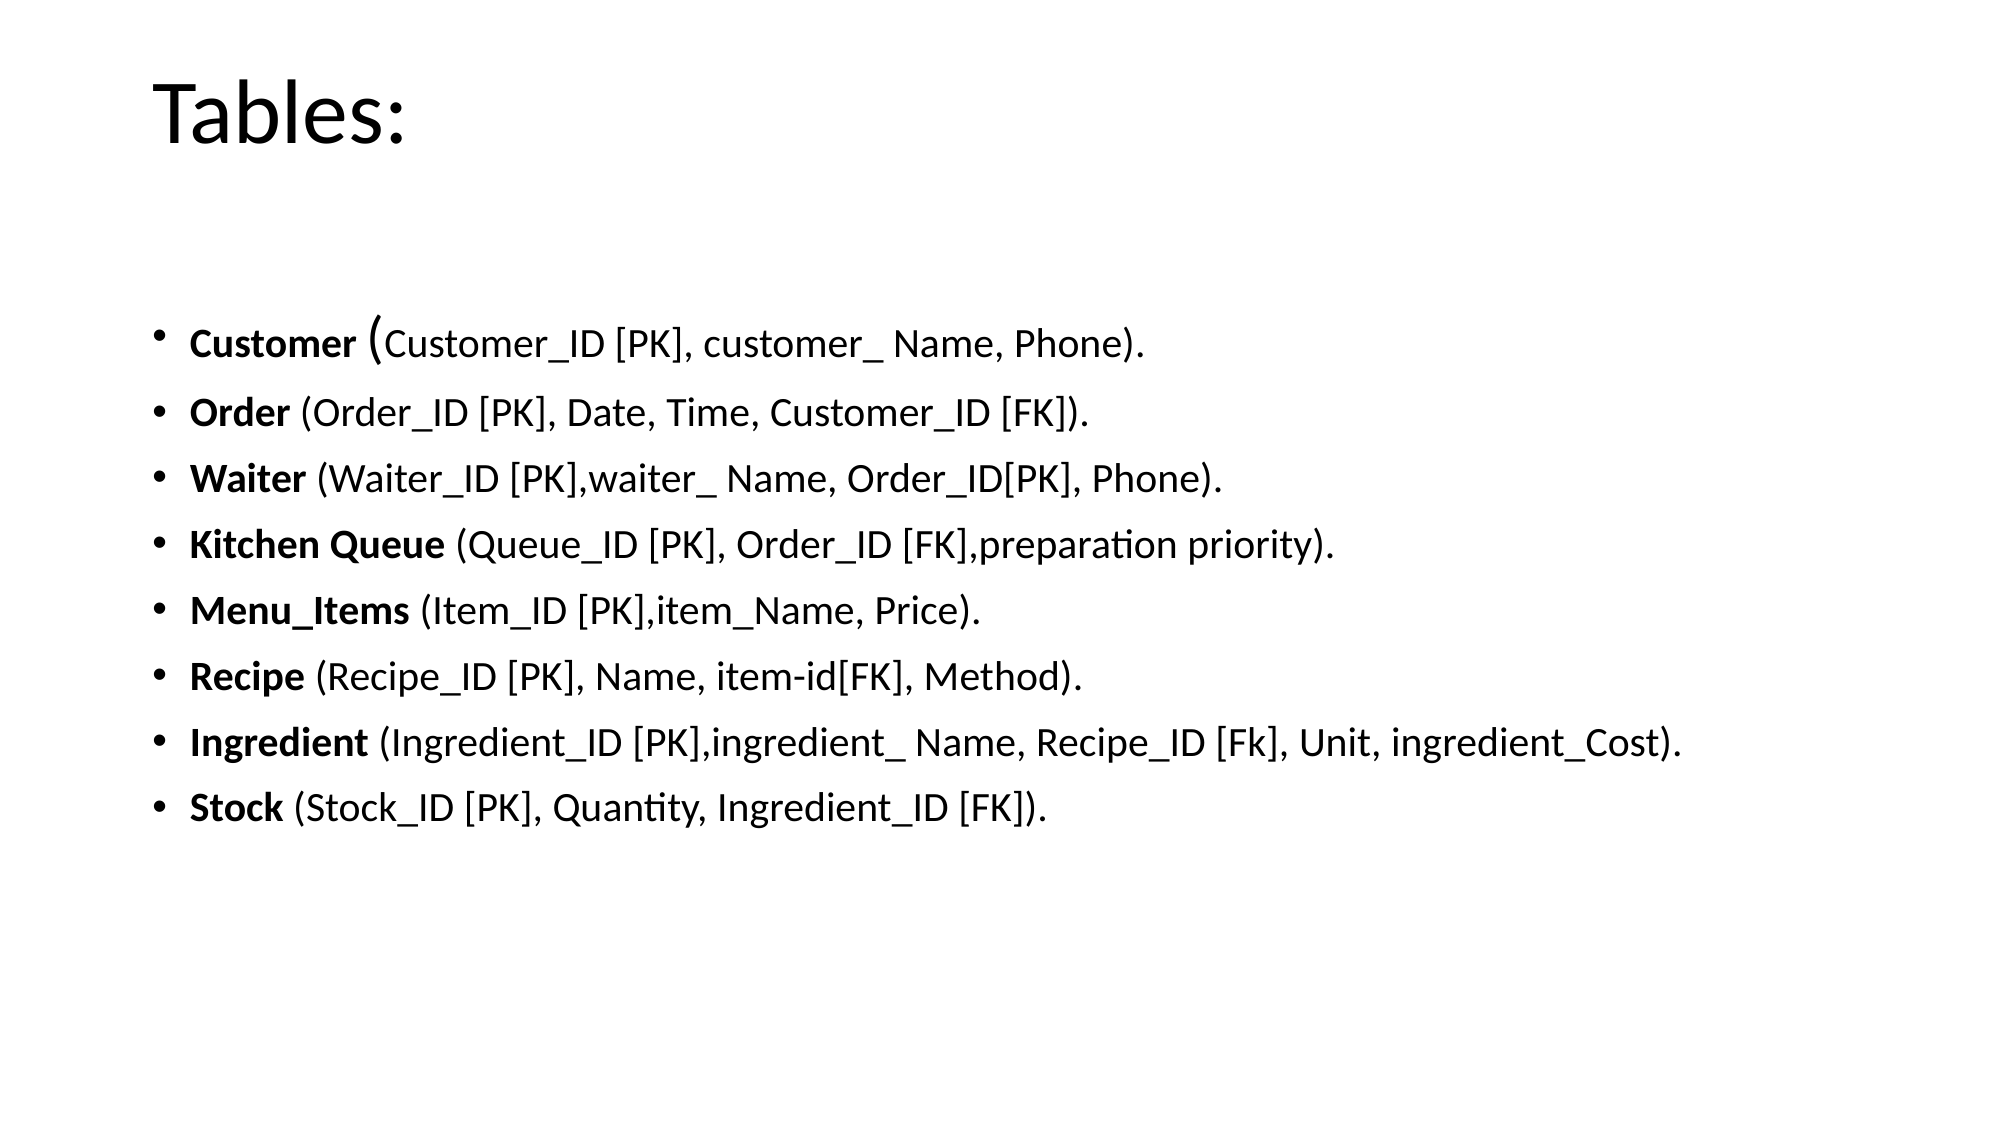

# Tables:
Customer (Customer_ID [PK], customer_ Name, Phone).
Order (Order_ID [PK], Date, Time, Customer_ID [FK]).
Waiter (Waiter_ID [PK],waiter_ Name, Order_ID[PK], Phone).
Kitchen Queue (Queue_ID [PK], Order_ID [FK],preparation priority).
Menu_Items (Item_ID [PK],item_Name, Price).
Recipe (Recipe_ID [PK], Name, item-id[FK], Method).
Ingredient (Ingredient_ID [PK],ingredient_ Name, Recipe_ID [Fk], Unit, ingredient_Cost).
Stock (Stock_ID [PK], Quantity, Ingredient_ID [FK]).